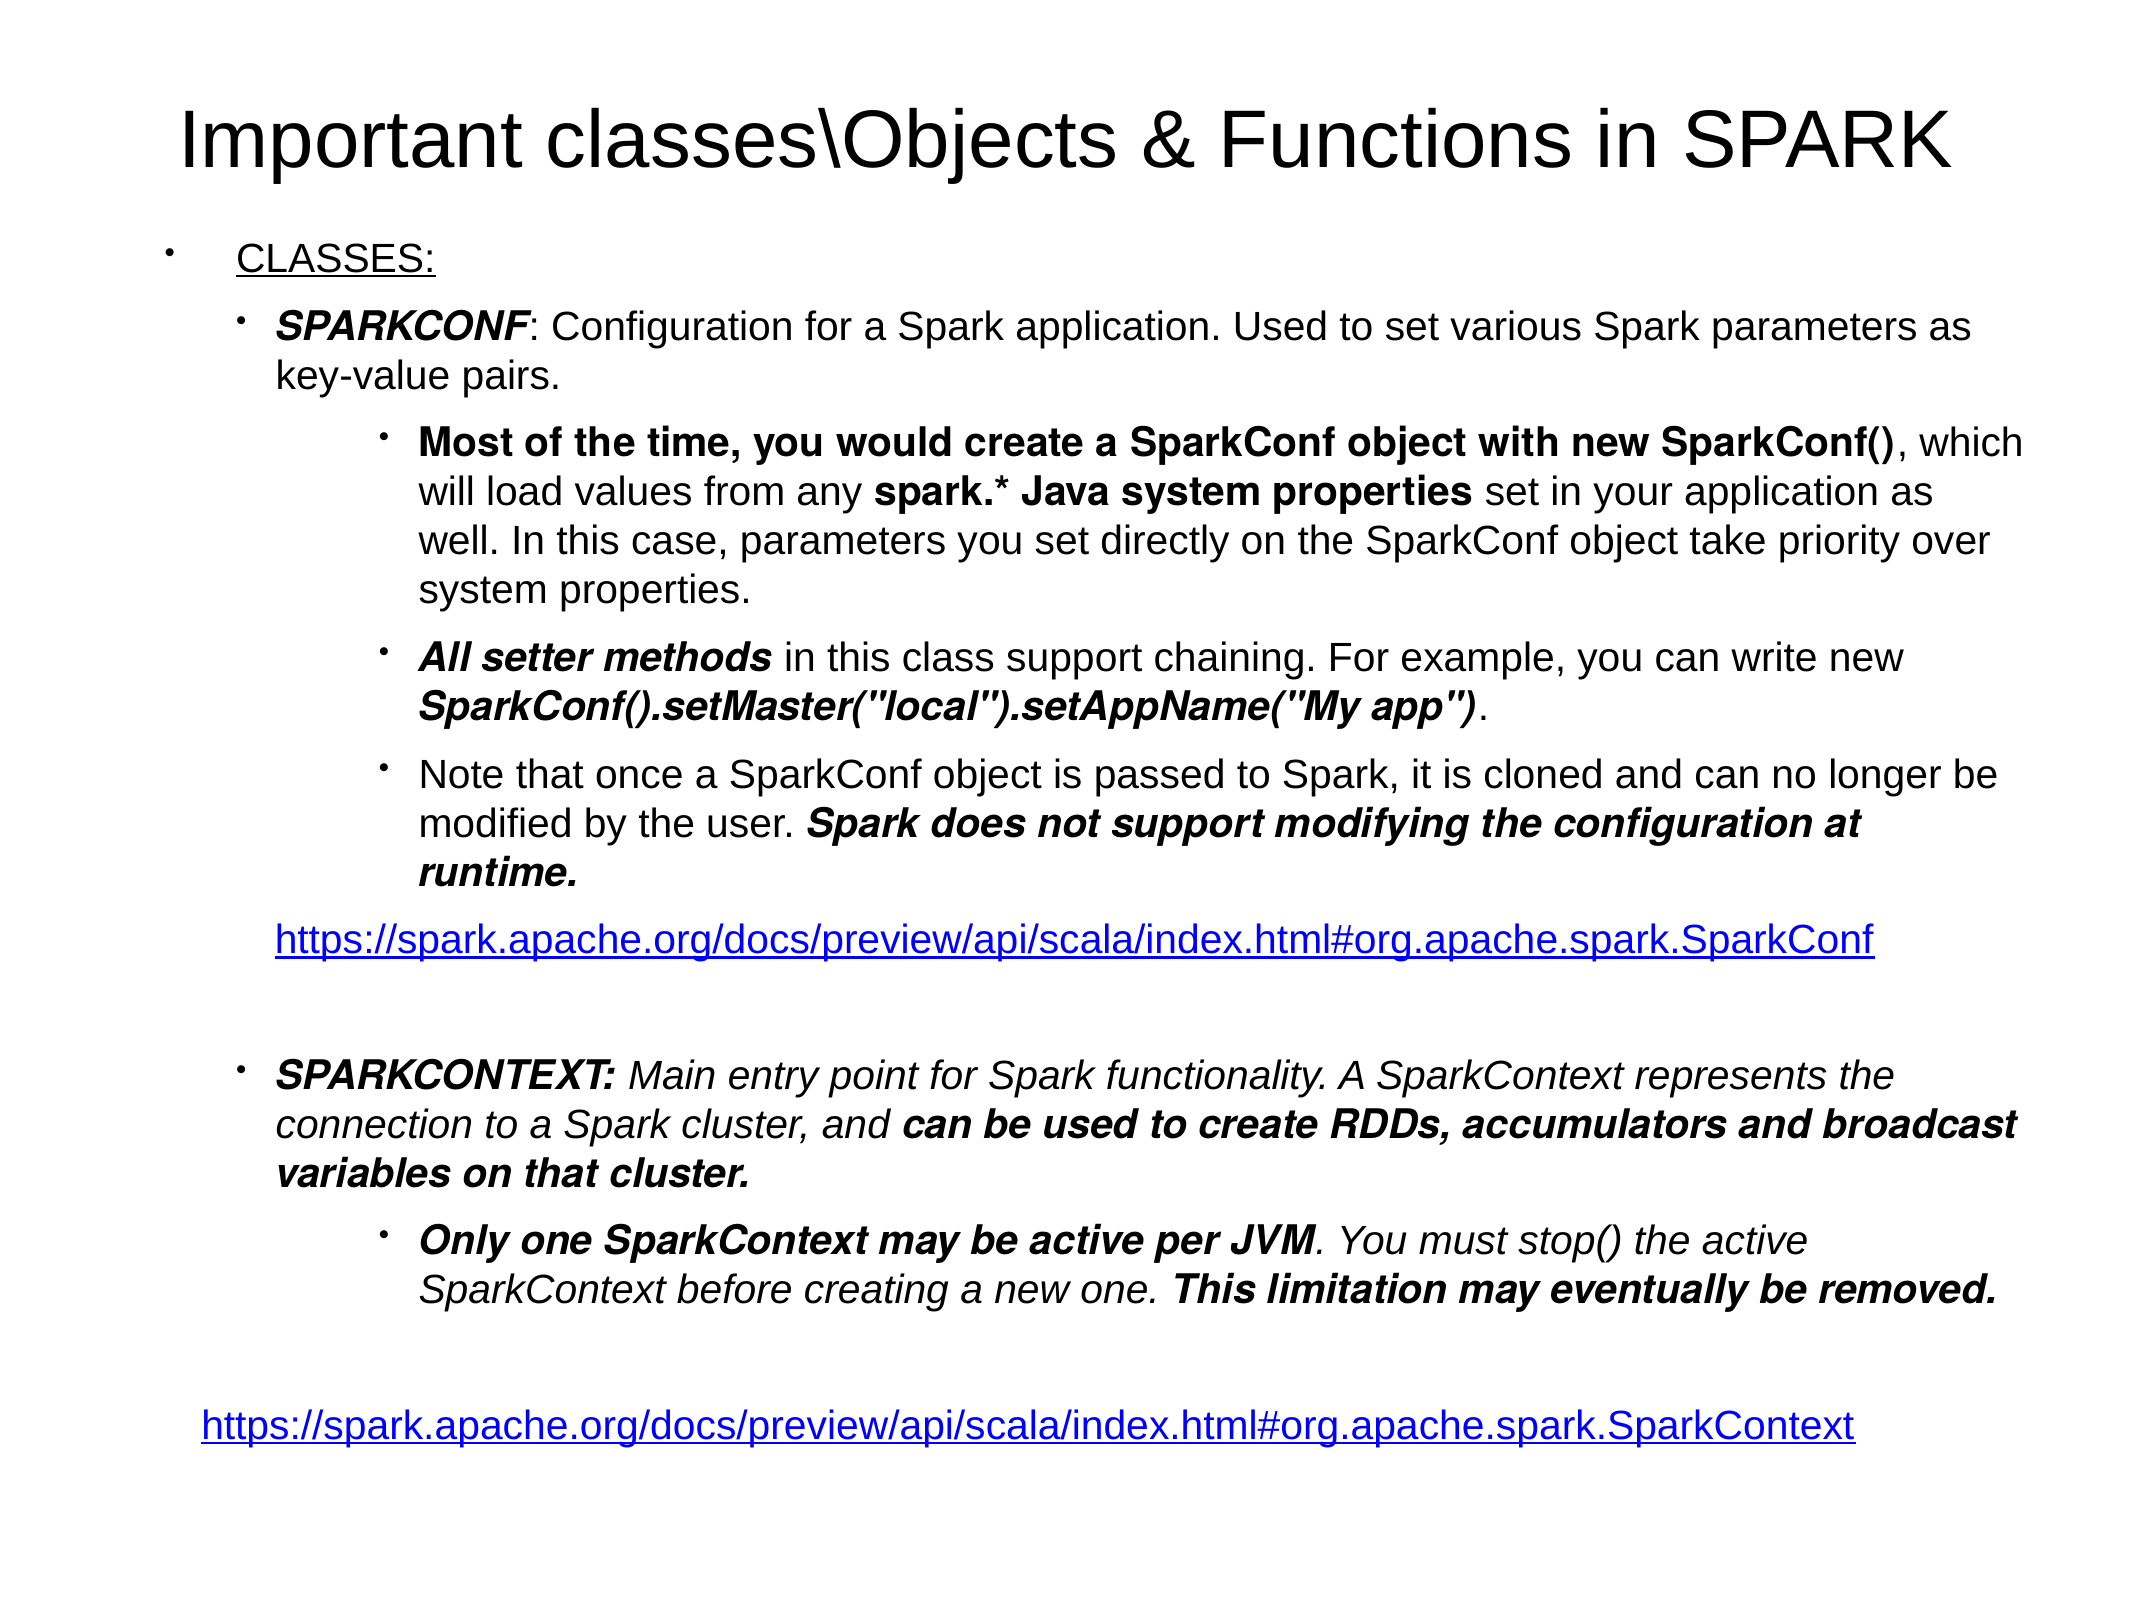

# Important classes\Objects & Functions in SPARK
CLASSES:
SPARKCONF: Configuration for a Spark application. Used to set various Spark parameters as key-value pairs.
Most of the time, you would create a SparkConf object with new SparkConf(), which will load values from any spark.* Java system properties set in your application as well. In this case, parameters you set directly on the SparkConf object take priority over system properties.
All setter methods in this class support chaining. For example, you can write new SparkConf().setMaster("local").setAppName("My app").
Note that once a SparkConf object is passed to Spark, it is cloned and can no longer be modified by the user. Spark does not support modifying the configuration at runtime.
https://spark.apache.org/docs/preview/api/scala/index.html#org.apache.spark.SparkConf

SPARKCONTEXT: Main entry point for Spark functionality. A SparkContext represents the connection to a Spark cluster, and can be used to create RDDs, accumulators and broadcast variables on that cluster.
Only one SparkContext may be active per JVM. You must stop() the active SparkContext before creating a new one. This limitation may eventually be removed.

https://spark.apache.org/docs/preview/api/scala/index.html#org.apache.spark.SparkContext